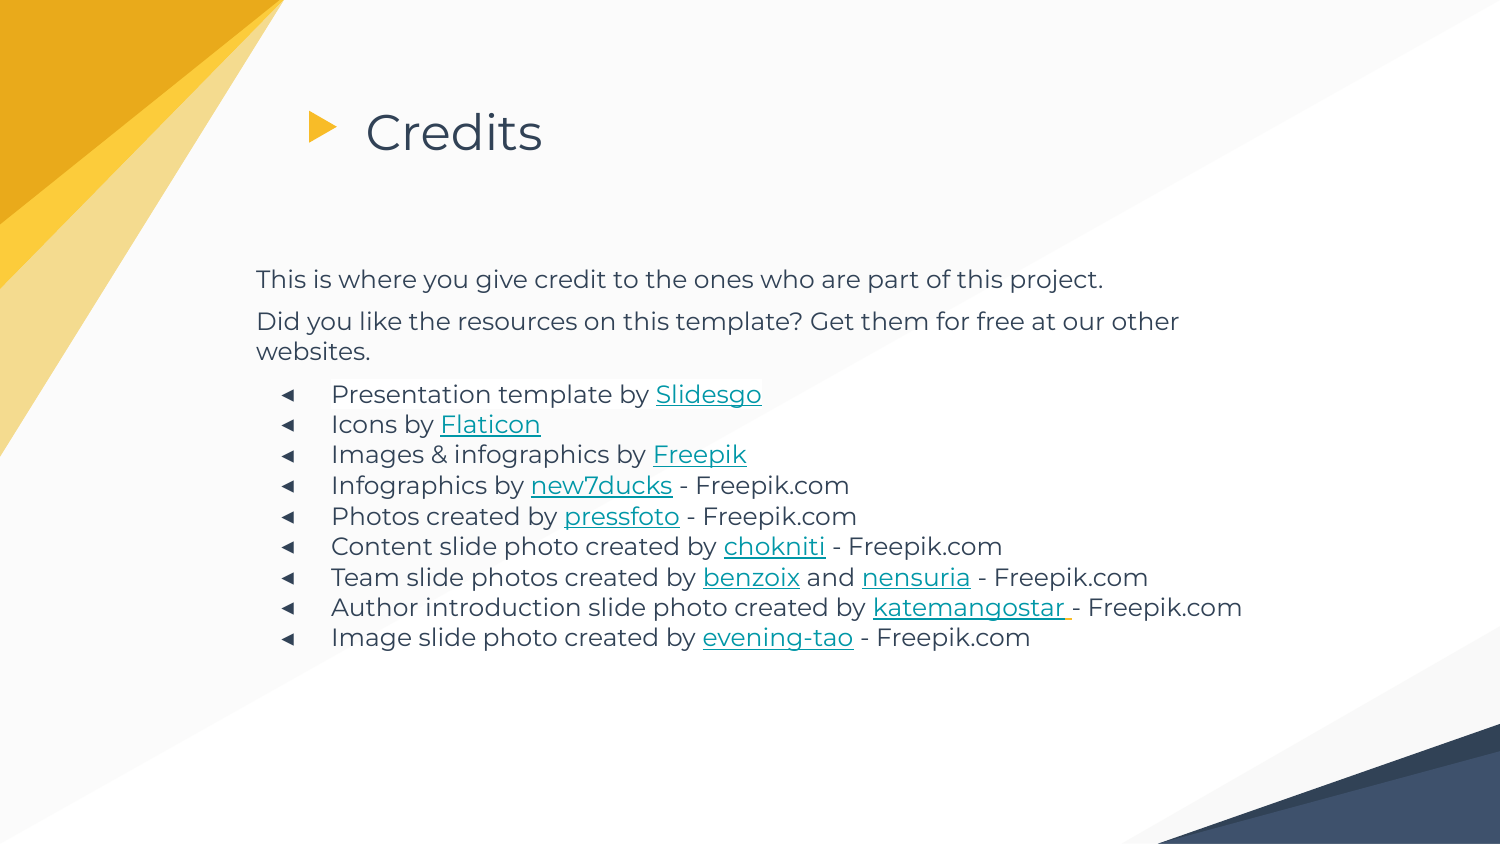

# Credits
This is where you give credit to the ones who are part of this project.
Did you like the resources on this template? Get them for free at our other websites.
Presentation template by Slidesgo
Icons by Flaticon
Images & infographics by Freepik
Infographics by new7ducks - Freepik.com
Photos created by pressfoto - Freepik.com
Content slide photo created by chokniti - Freepik.com
Team slide photos created by benzoix and nensuria - Freepik.com
Author introduction slide photo created by katemangostar - Freepik.com
Image slide photo created by evening-tao - Freepik.com